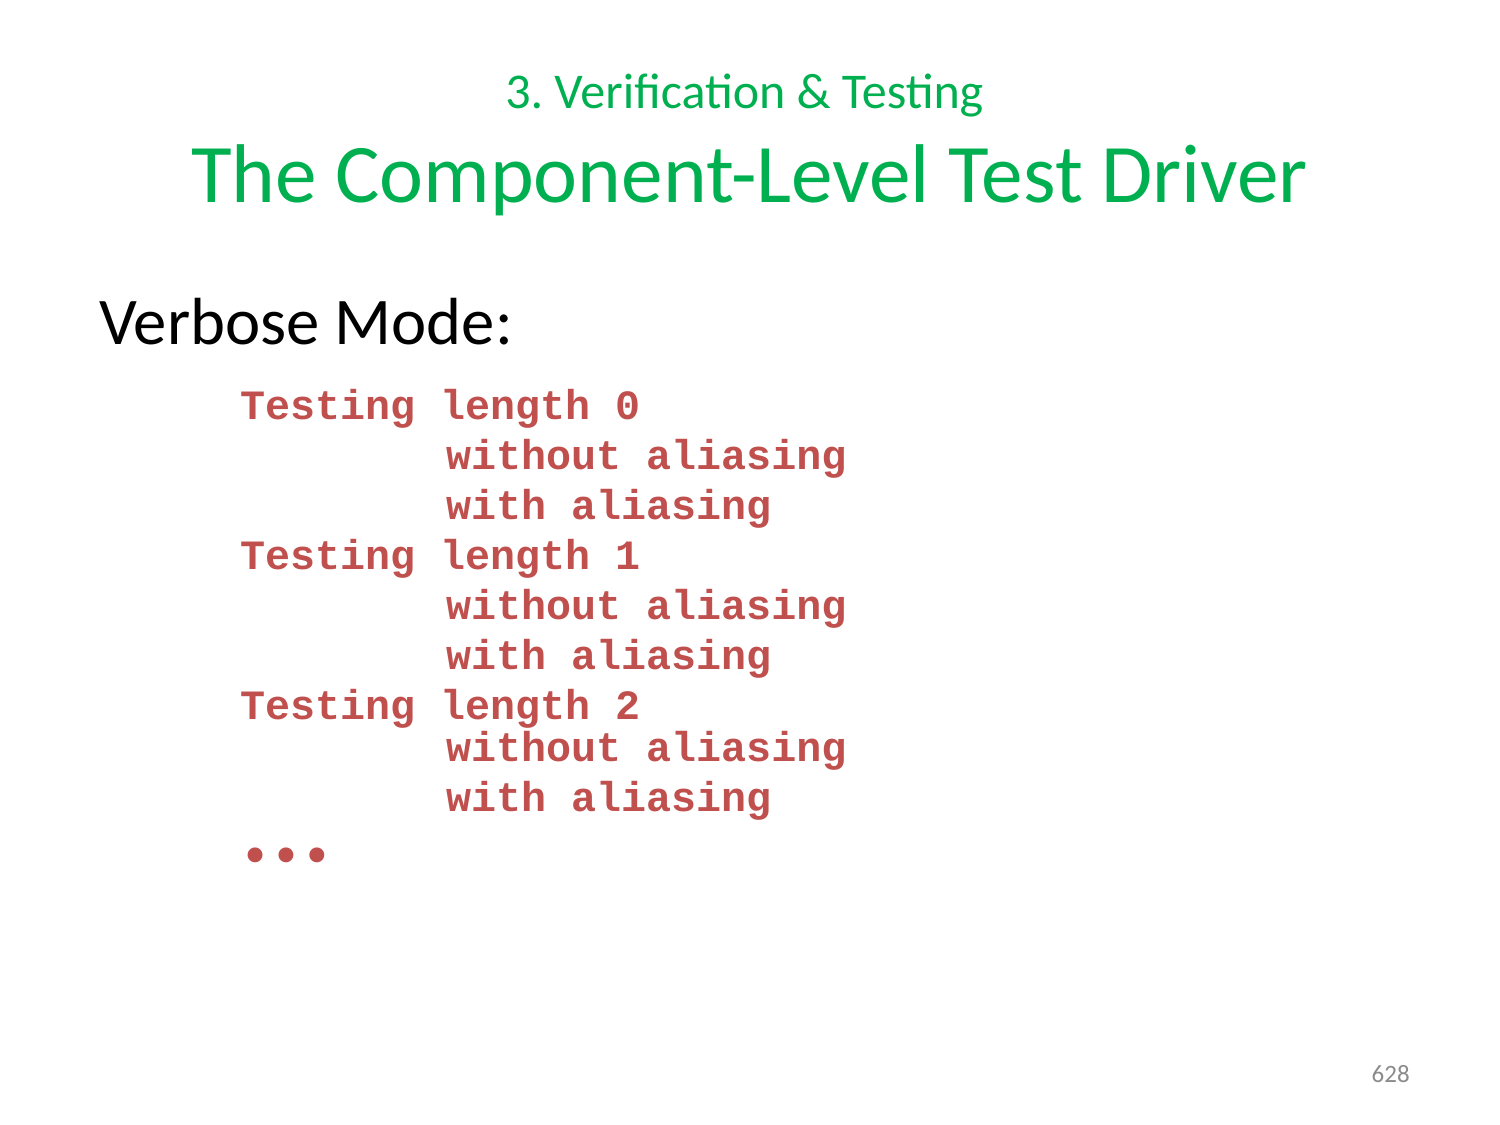

# 3. Verification & Testing The Component-Level Test Driver
Verbose Mode:
Testing length 0
		without aliasing
		with aliasing
Testing length 1
		without aliasing
		with aliasing
Testing length 2
	without aliasing
		with aliasing
…
628